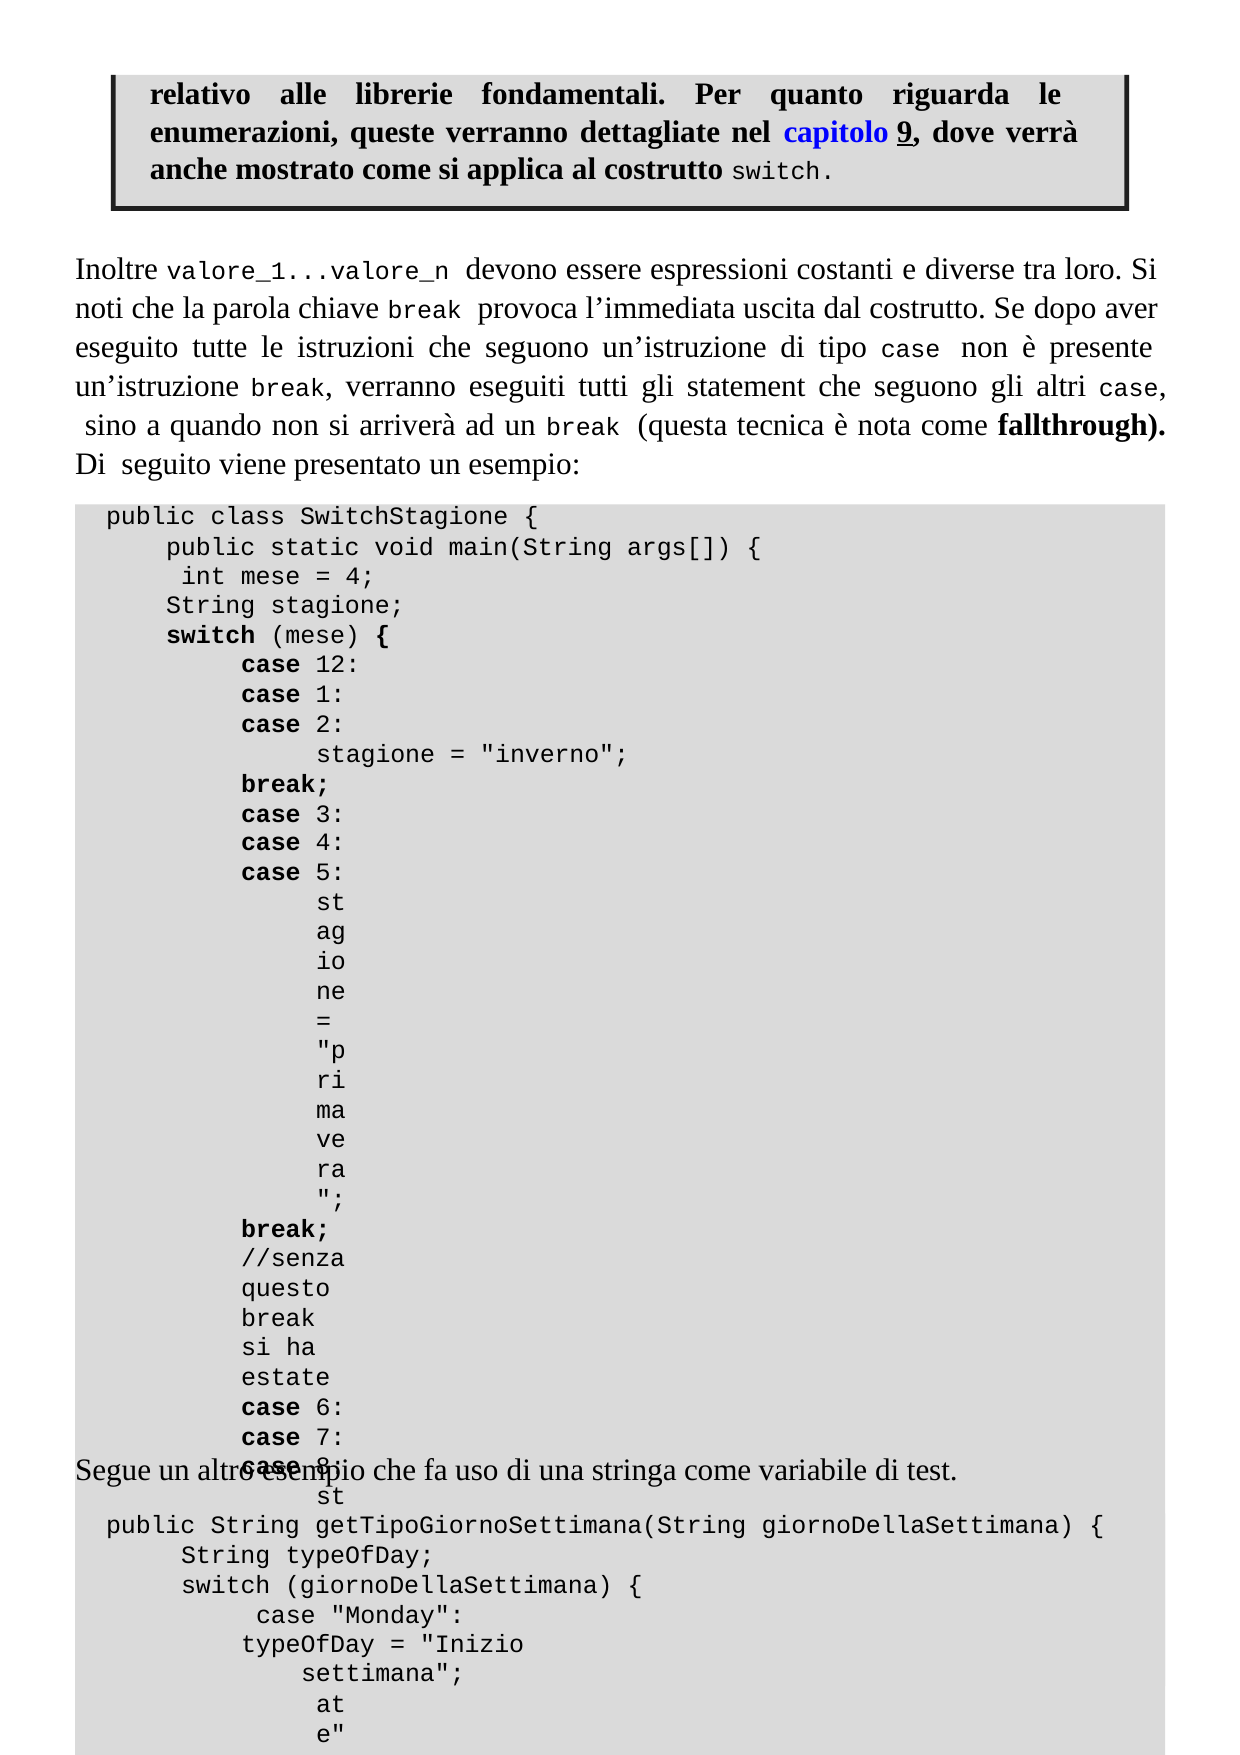

relativo alle librerie fondamentali. Per quanto riguarda le  enumerazioni, queste verranno dettagliate nel capitolo 9, dove verrà  anche mostrato come si applica al costrutto switch.

Inoltre valore_1...valore_n devono essere espressioni costanti e diverse tra loro. Si  noti che la parola chiave break provoca l’immediata uscita dal costrutto. Se dopo aver  eseguito tutte le istruzioni che seguono un’istruzione di tipo case non è presente  un’istruzione break, verranno eseguiti tutti gli statement che seguono gli altri case,  sino a quando non si arriverà ad un break (questa tecnica è nota come fallthrough). Di  seguito viene presentato un esempio:

public class SwitchStagione {
public static void main(String args[]) {  int mese = 4;
String stagione;
switch (mese) {
case 12:
case 1:
case 2:
stagione = "inverno";
break;  case 3:
case 4:
case 5:
stagione = "primavera";
break; //senza questo break si ha estate
case 6:
case 7:
case 8:
stagione = "estate";
break;  case 9:
case 10:
case 11:
stagione = "autunno";
break;
default: //la clausola default è opzionale  stagione = "non identificabile";
}
System.out.println("La stagione e' " + stagione);
}
}
Segue un altro esempio che fa uso di una stringa come variabile di test.
public String getTipoGiornoSettimana(String giornoDellaSettimana) {
String typeOfDay;
switch (giornoDellaSettimana) {  case "Monday":
typeOfDay = "Inizio settimana";